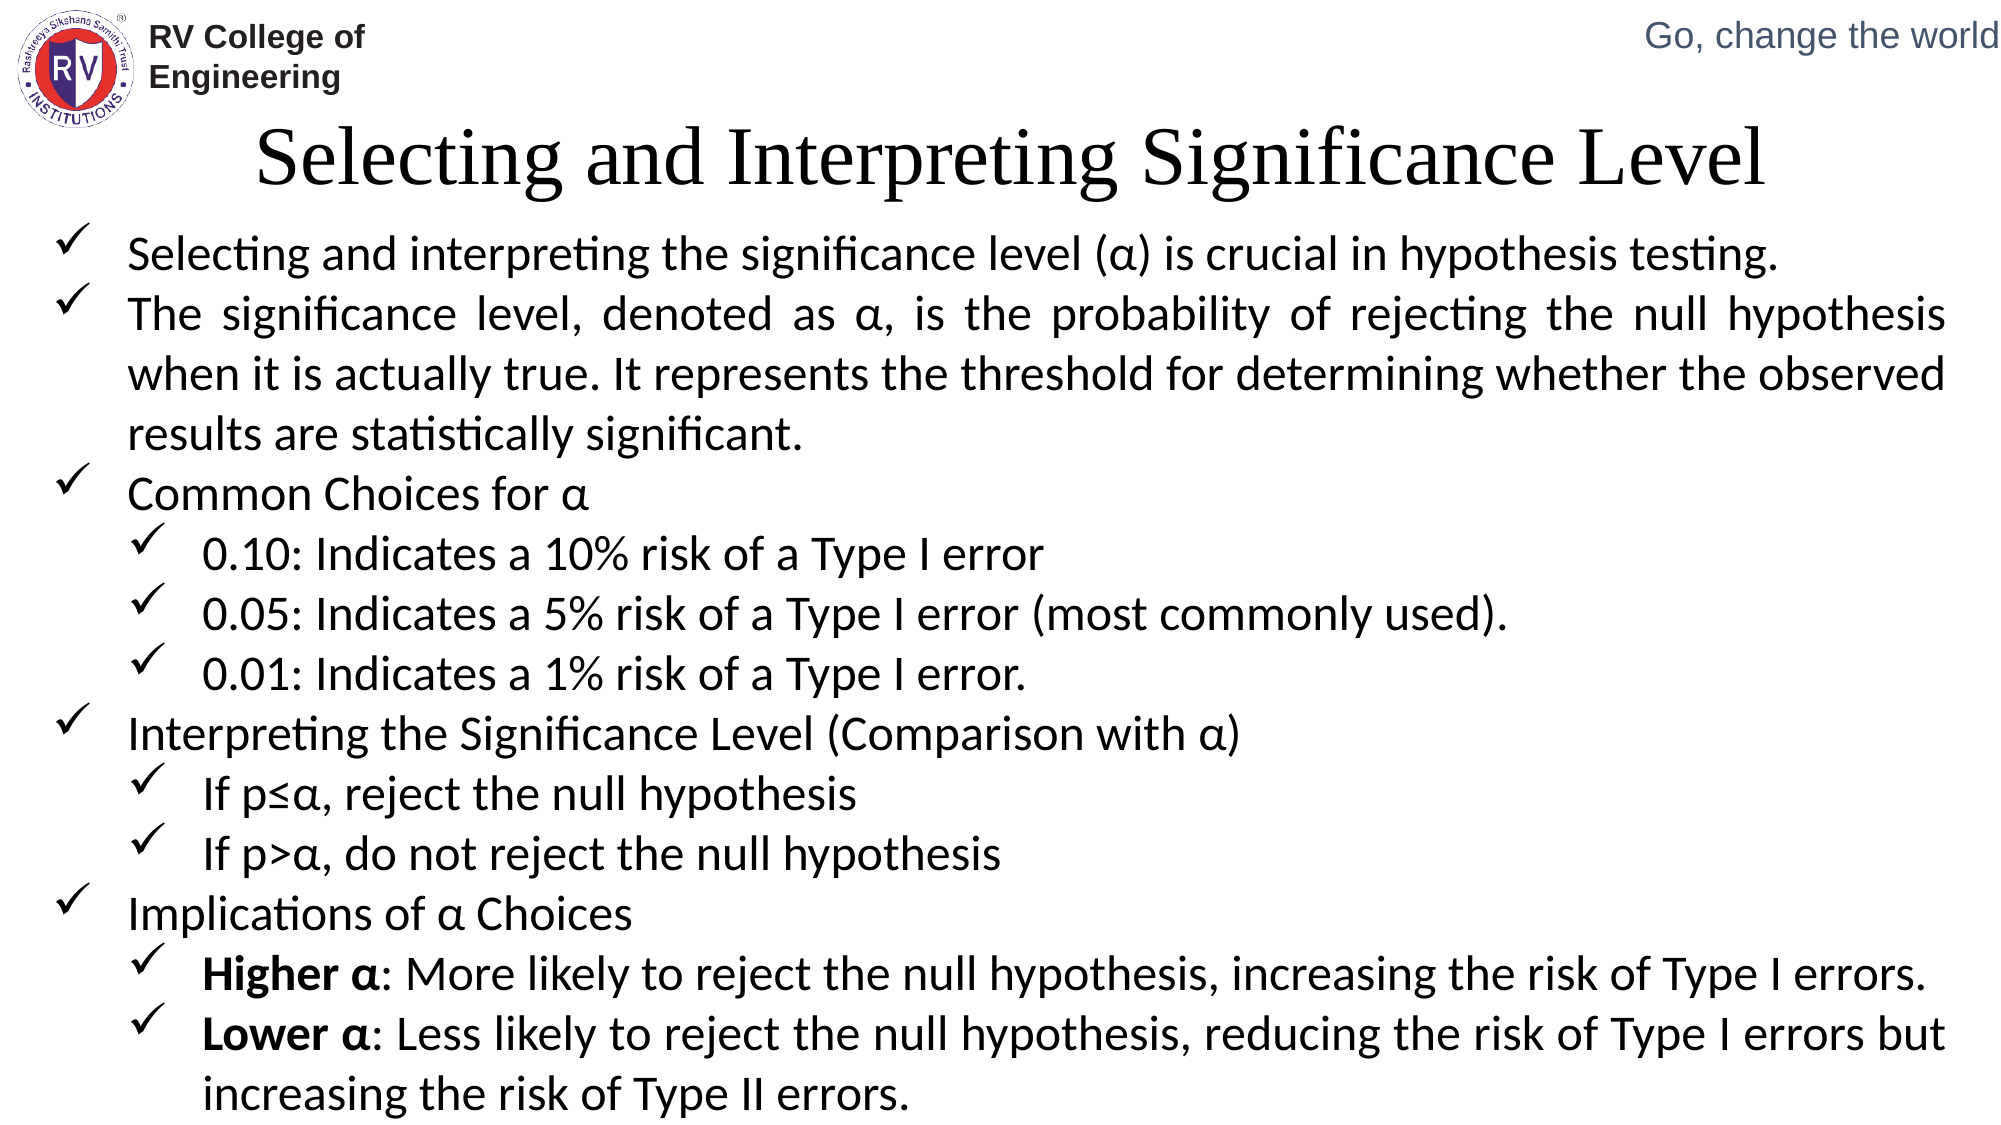

Mechanical  Engineering Department
Selecting and Interpreting Significance Level
Selecting and interpreting the significance level (α) is crucial in hypothesis testing.
The significance level, denoted as α, is the probability of rejecting the null hypothesis when it is actually true. It represents the threshold for determining whether the observed results are statistically significant.
Common Choices for α
0.10: Indicates a 10% risk of a Type I error
0.05: Indicates a 5% risk of a Type I error (most commonly used).
0.01: Indicates a 1% risk of a Type I error.
Interpreting the Significance Level (Comparison with α)
If p≤α, reject the null hypothesis
If p>α, do not reject the null hypothesis
Implications of α Choices
Higher α: More likely to reject the null hypothesis, increasing the risk of Type I errors.
Lower α: Less likely to reject the null hypothesis, reducing the risk of Type I errors but increasing the risk of Type II errors.